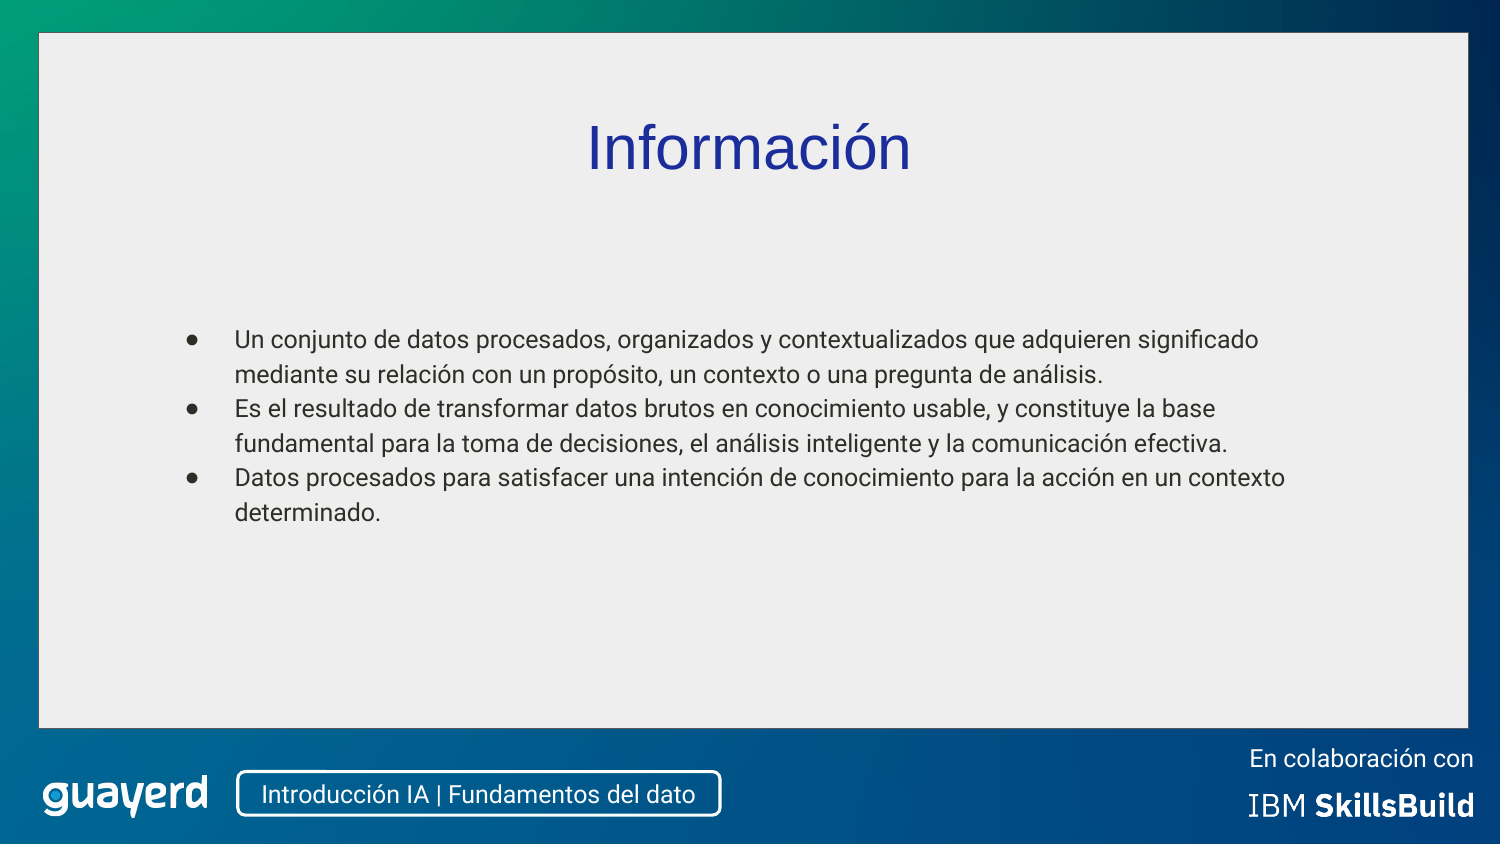

Información
Un conjunto de datos procesados, organizados y contextualizados que adquieren significado mediante su relación con un propósito, un contexto o una pregunta de análisis.
Es el resultado de transformar datos brutos en conocimiento usable, y constituye la base fundamental para la toma de decisiones, el análisis inteligente y la comunicación efectiva.
Datos procesados para satisfacer una intención de conocimiento para la acción en un contexto determinado.
Introducción IA | Fundamentos del dato